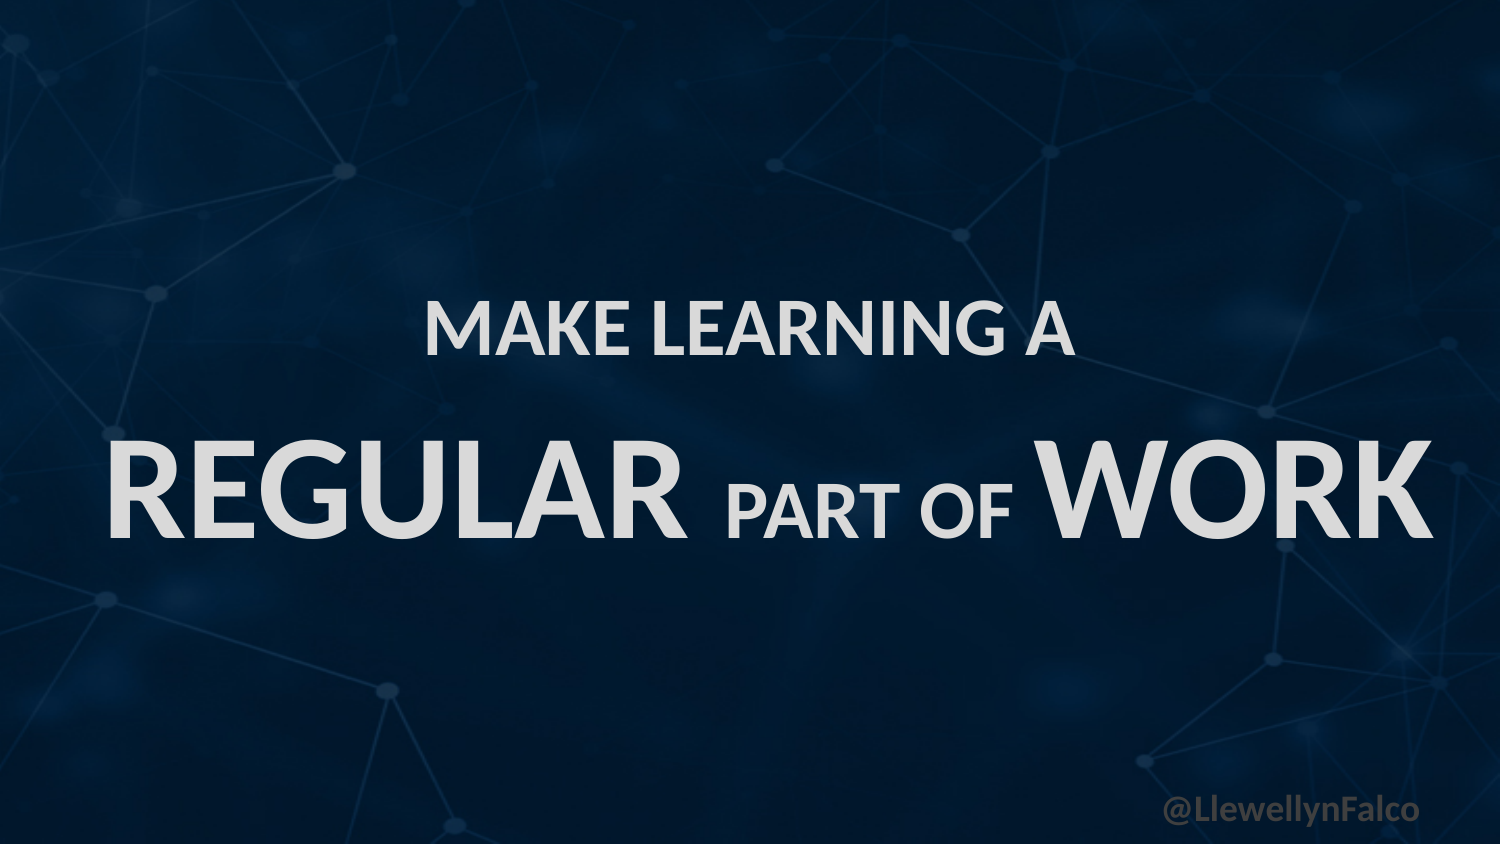

# Make LEARNING a REGULAR PART OF WORK